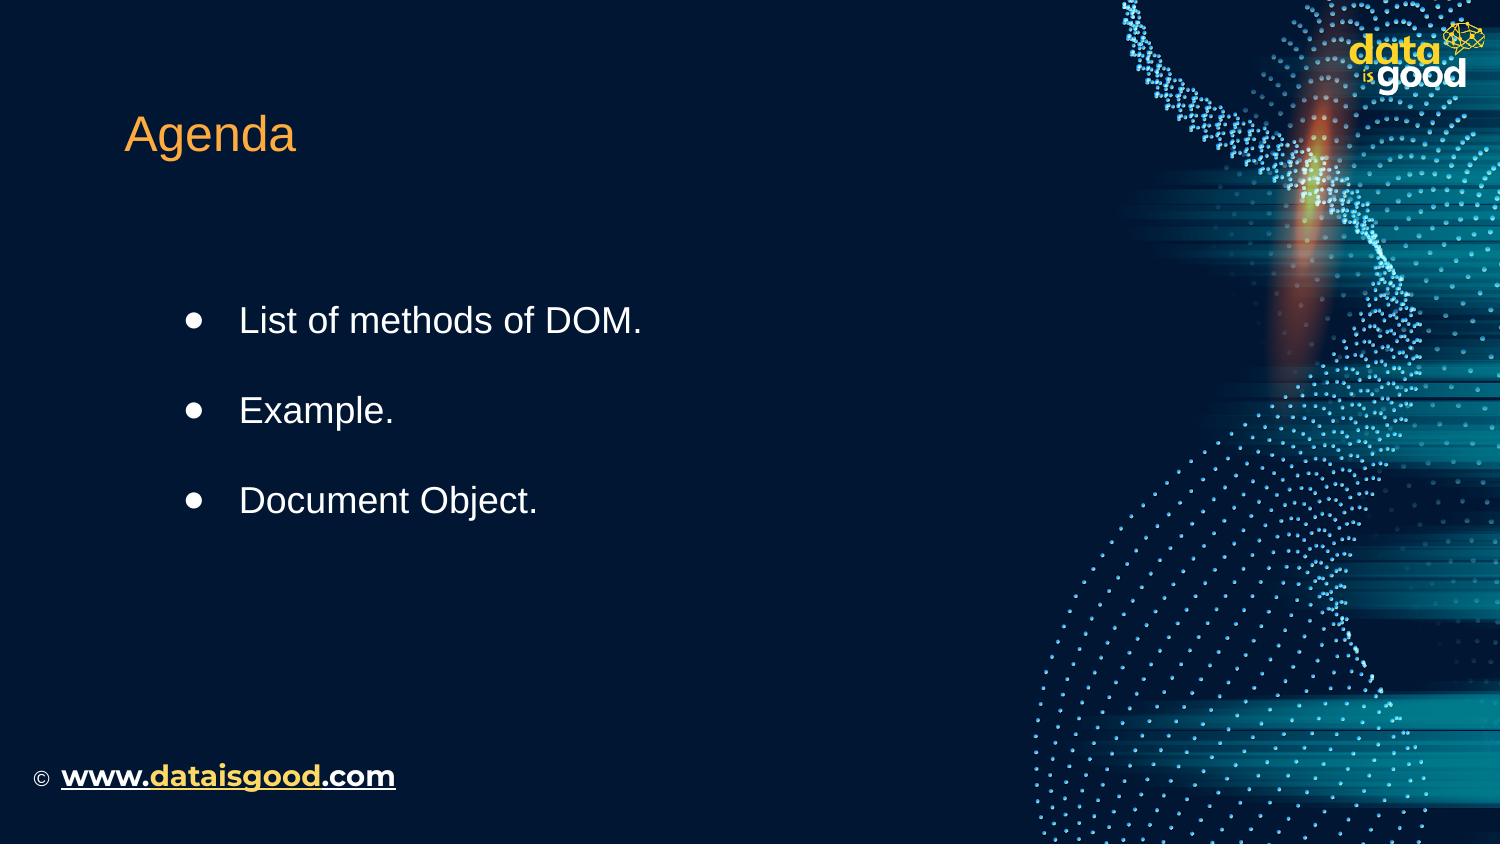

# Agenda
List of methods of DOM.
Example.
Document Object.